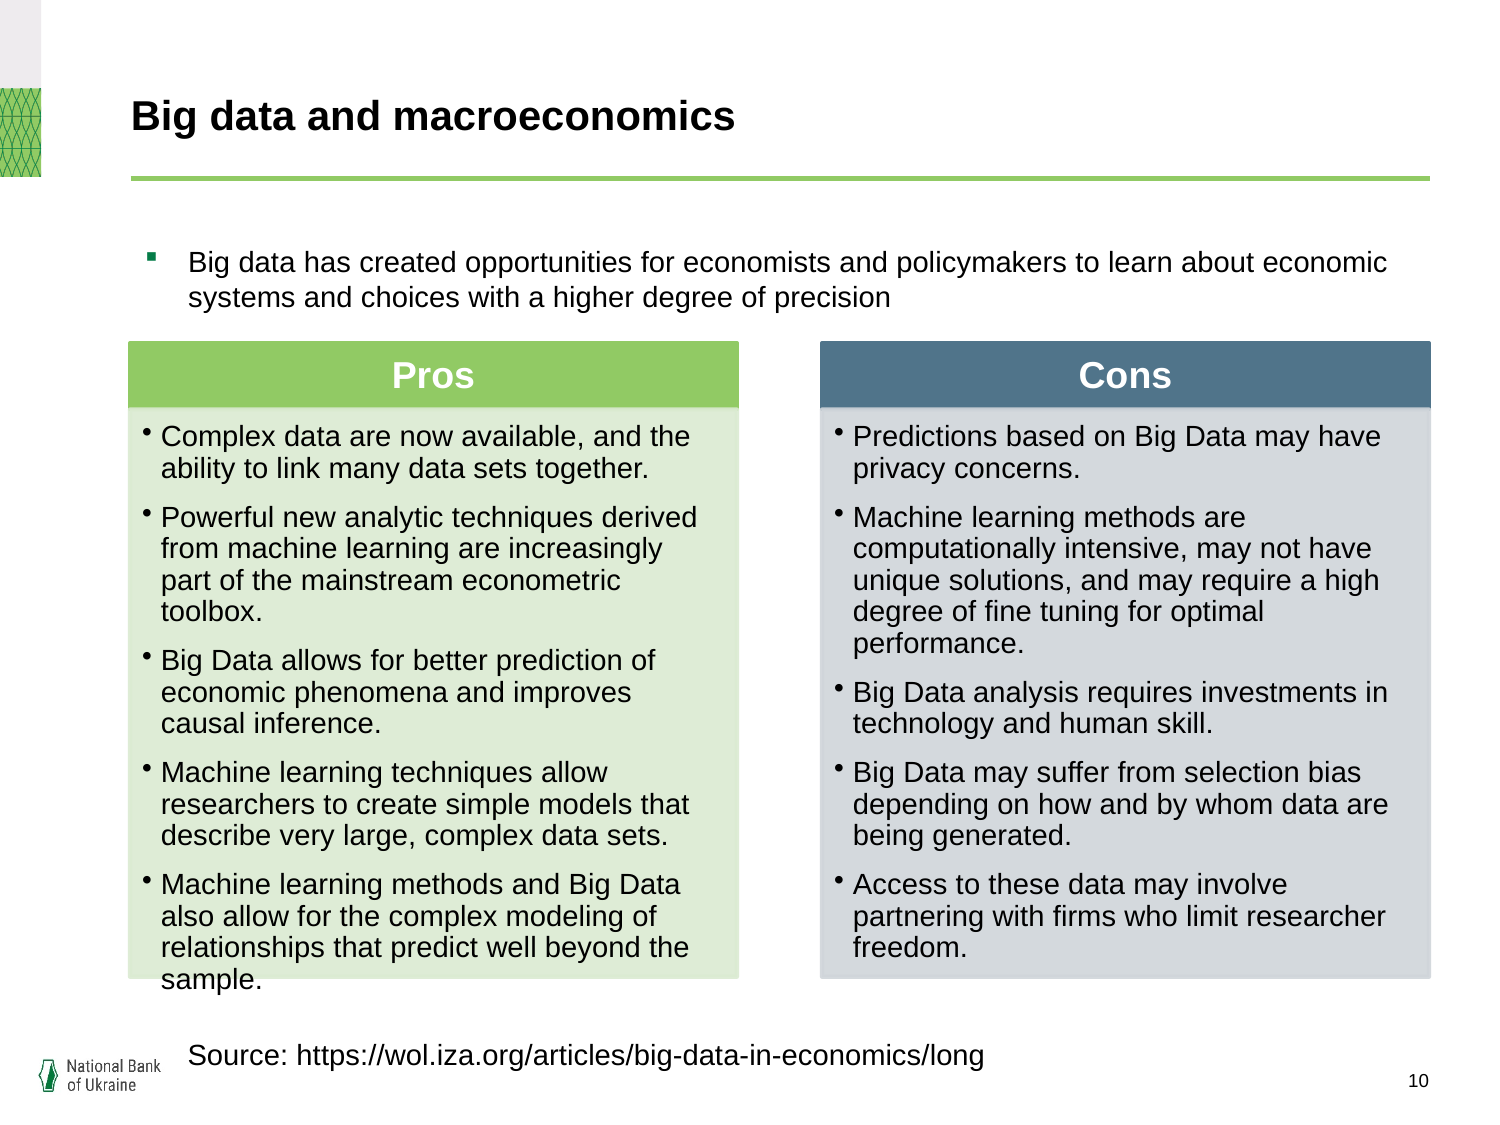

# Big data and macroeconomics
Big data has created opportunities for economists and policymakers to learn about economic systems and choices with a higher degree of precision

Pros
Complex data are now available, and the ability to link many data sets together.
Powerful new analytic techniques derived from machine learning are increasingly part of the mainstream econometric toolbox.
Big Data allows for better prediction of economic phenomena and improves causal inference.
Machine learning techniques allow researchers to create simple models that describe very large, complex data sets.
Machine learning methods and Big Data also allow for the complex modeling of relationships that predict well beyond the sample.
Cons
Predictions based on Big Data may have privacy concerns.
Machine learning methods are computationally intensive, may not have unique solutions, and may require a high degree of fine tuning for optimal performance.
Big Data analysis requires investments in technology and human skill.
Big Data may suffer from selection bias depending on how and by whom data are being generated.
Access to these data may involve partnering with firms who limit researcher freedom.
Source: https://wol.iza.org/articles/big-data-in-economics/long

10